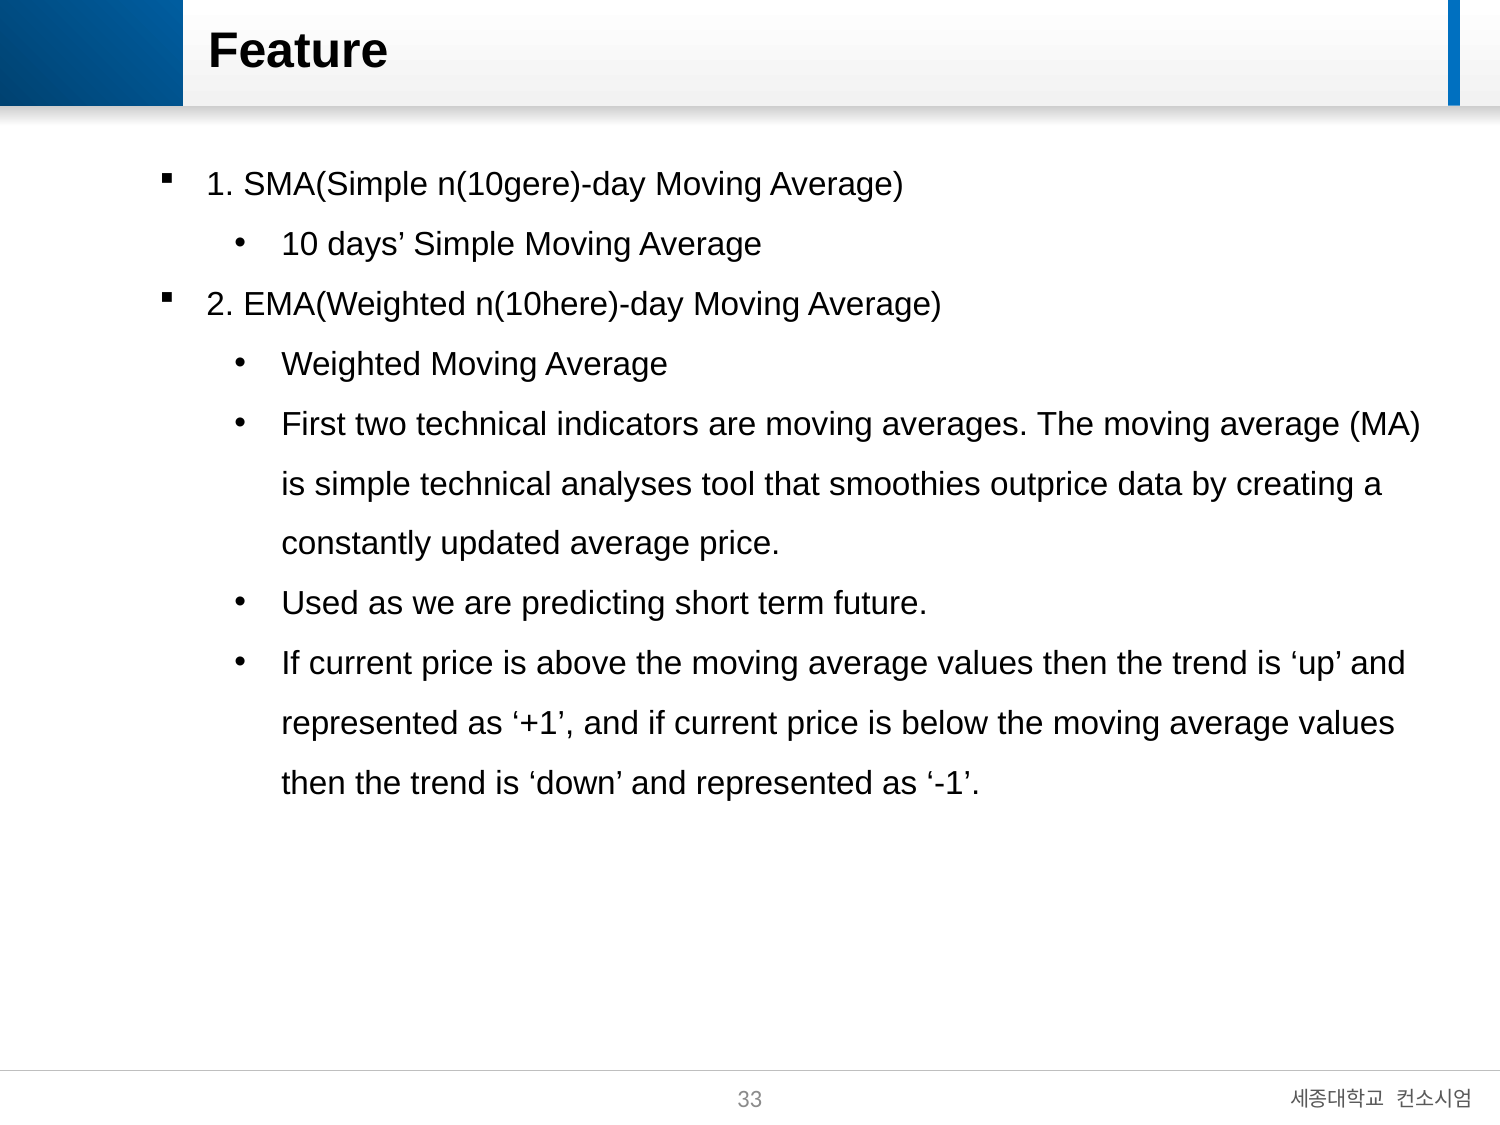

# Feature
1. SMA(Simple n(10gere)-day Moving Average)
10 days’ Simple Moving Average
2. EMA(Weighted n(10here)-day Moving Average)
Weighted Moving Average
First two technical indicators are moving averages. The moving average (MA) is simple technical analyses tool that smoothies outprice data by creating a constantly updated average price.
Used as we are predicting short term future.
If current price is above the moving average values then the trend is ‘up’ and represented as ‘+1’, and if current price is below the moving average values then the trend is ‘down’ and represented as ‘-1’.